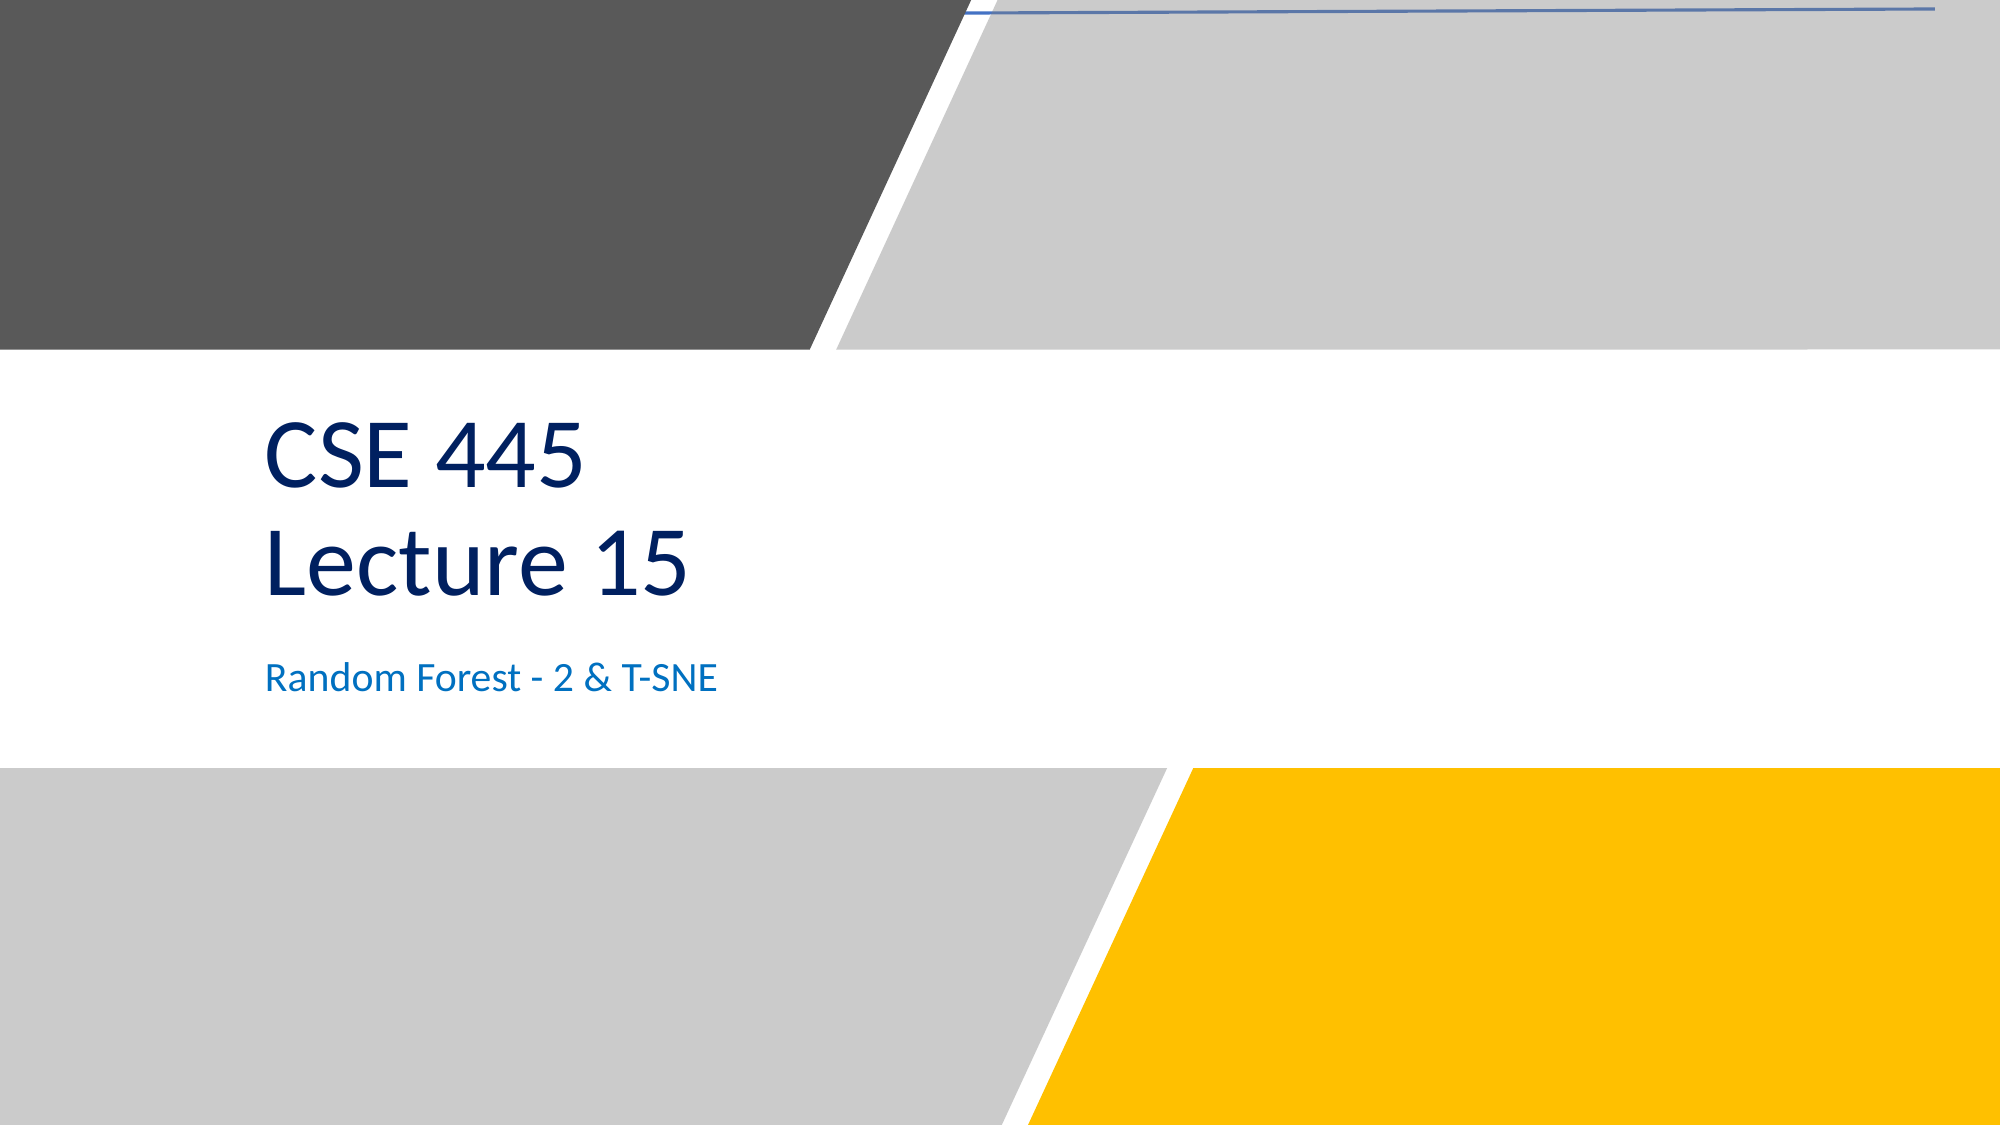

# CSE 445 Lecture 15
Random Forest - 2 & T-SNE